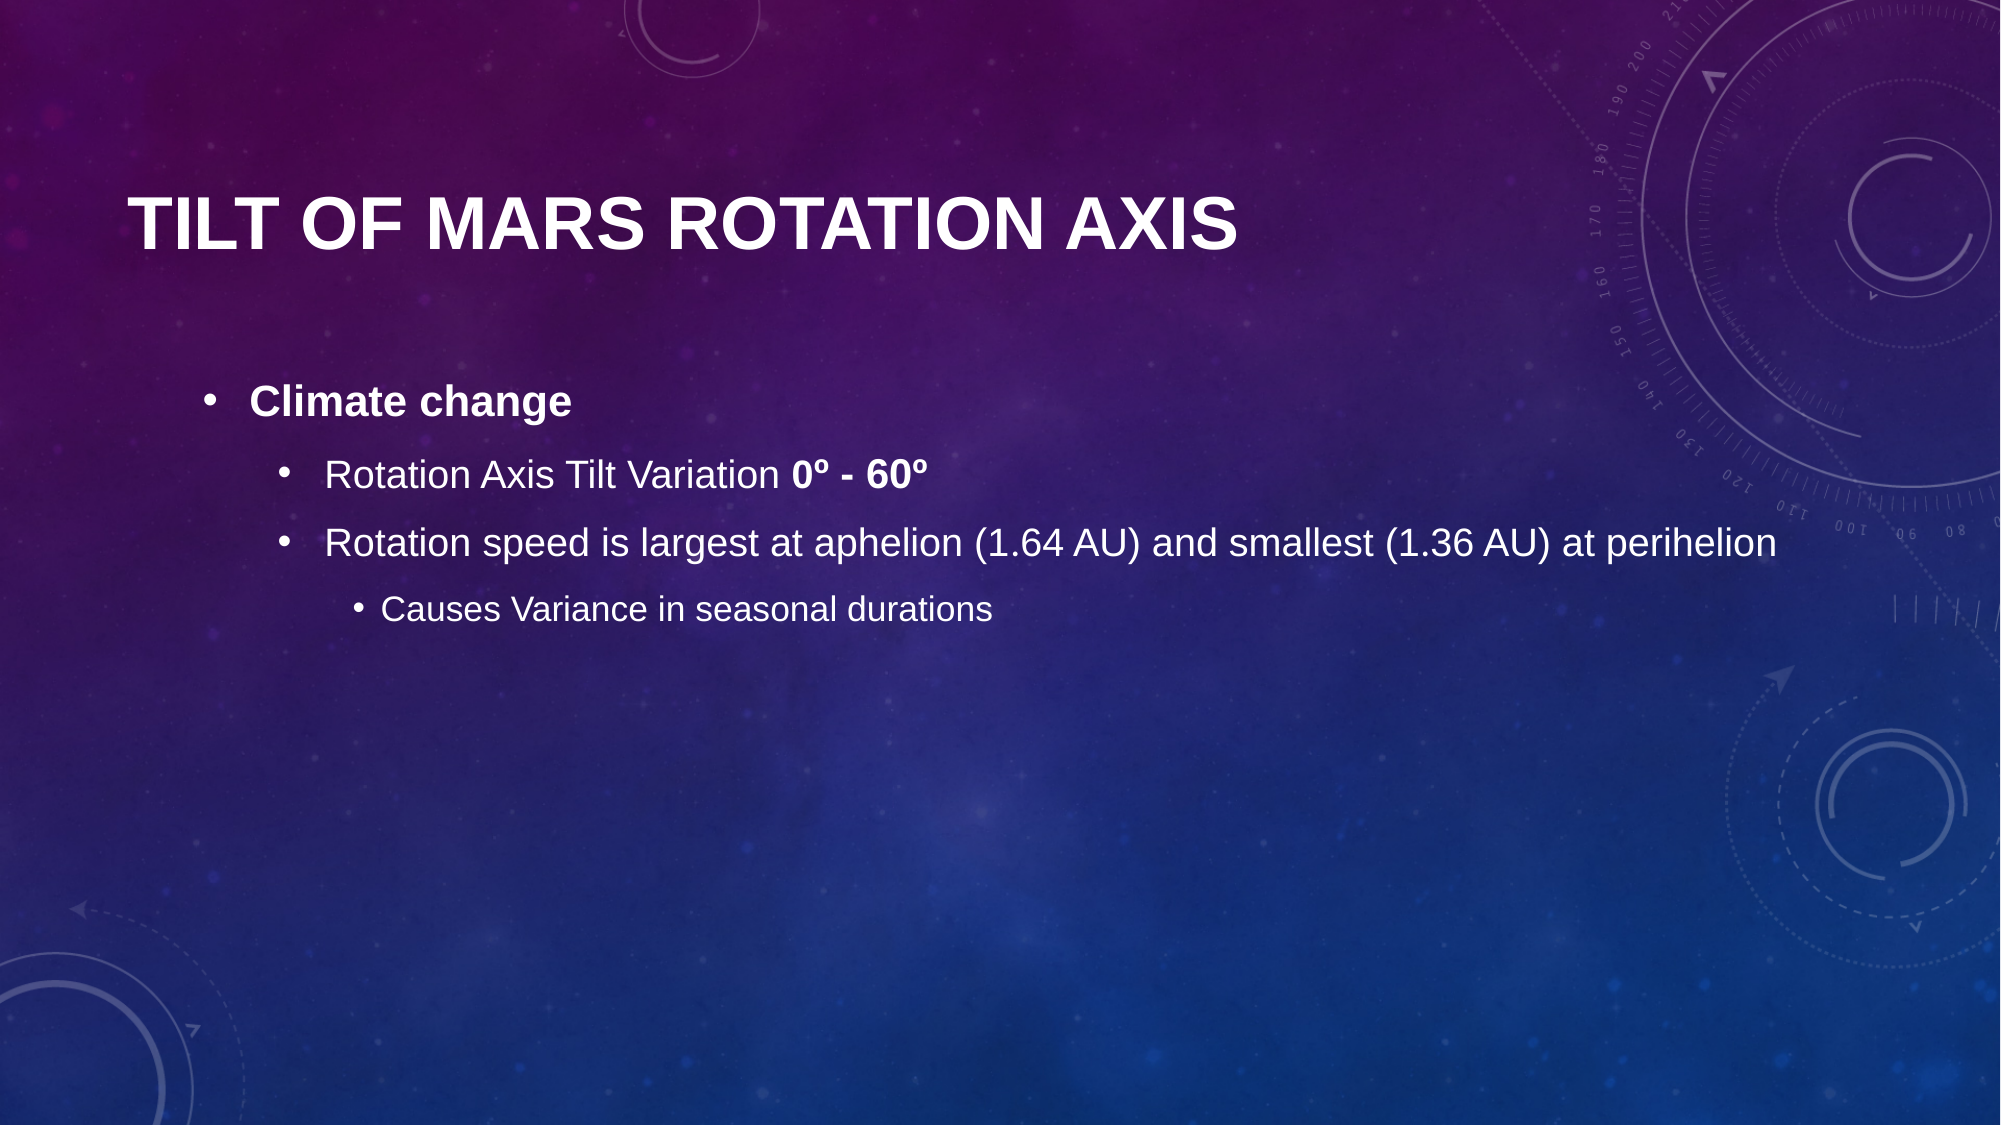

# Tilt of Mars Rotation Axis
Climate change
Rotation Axis Tilt Variation 0º - 60º
Rotation speed is largest at aphelion (1.64 AU) and smallest (1.36 AU) at perihelion
Causes Variance in seasonal durations